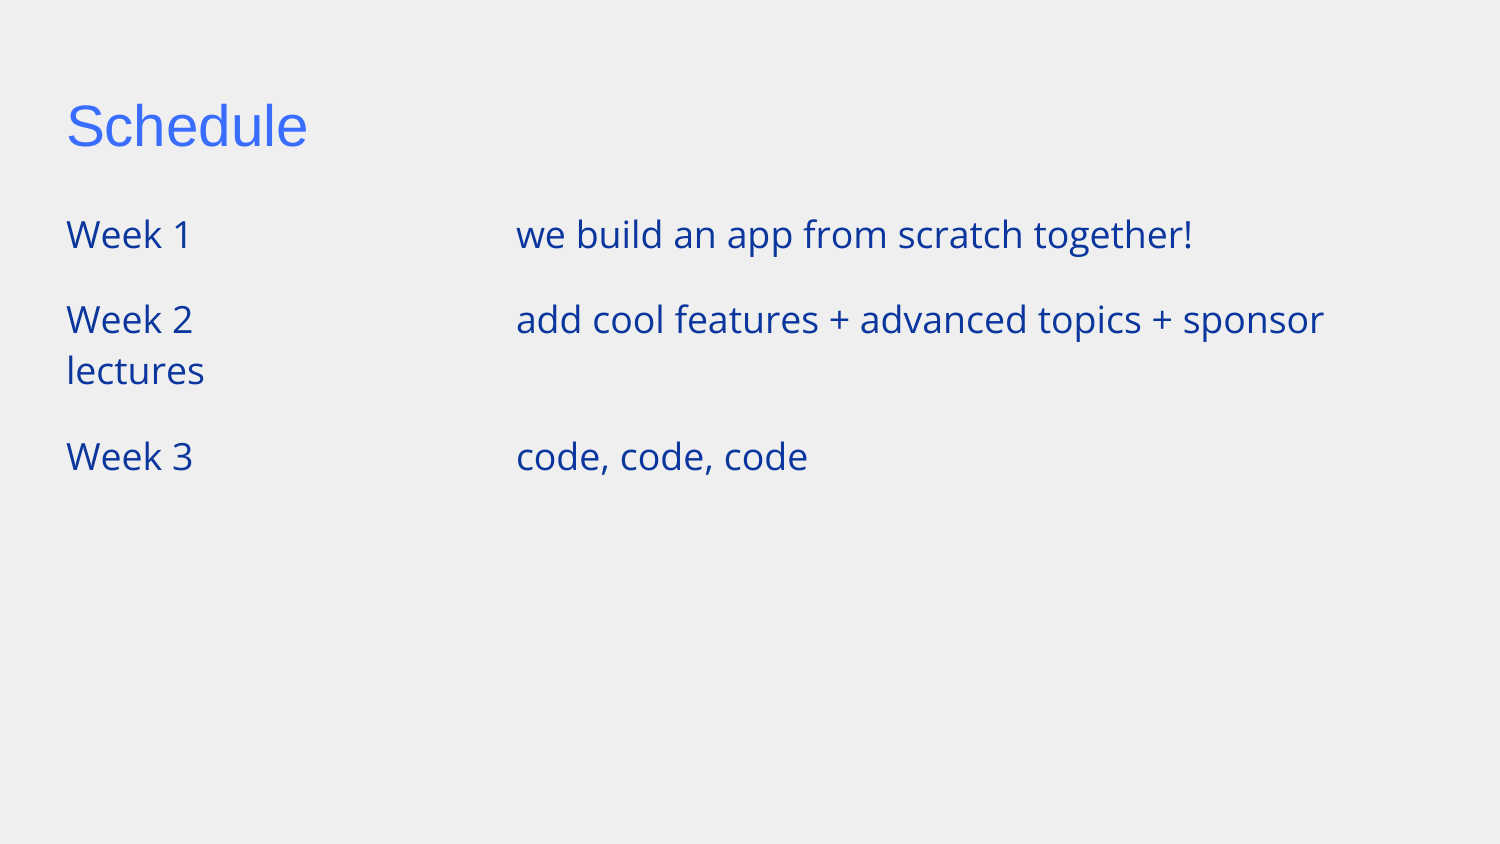

# Schedule
Week 1			we build an app from scratch together!
Week 2			add cool features + advanced topics + sponsor lectures
Week 3			code, code, code